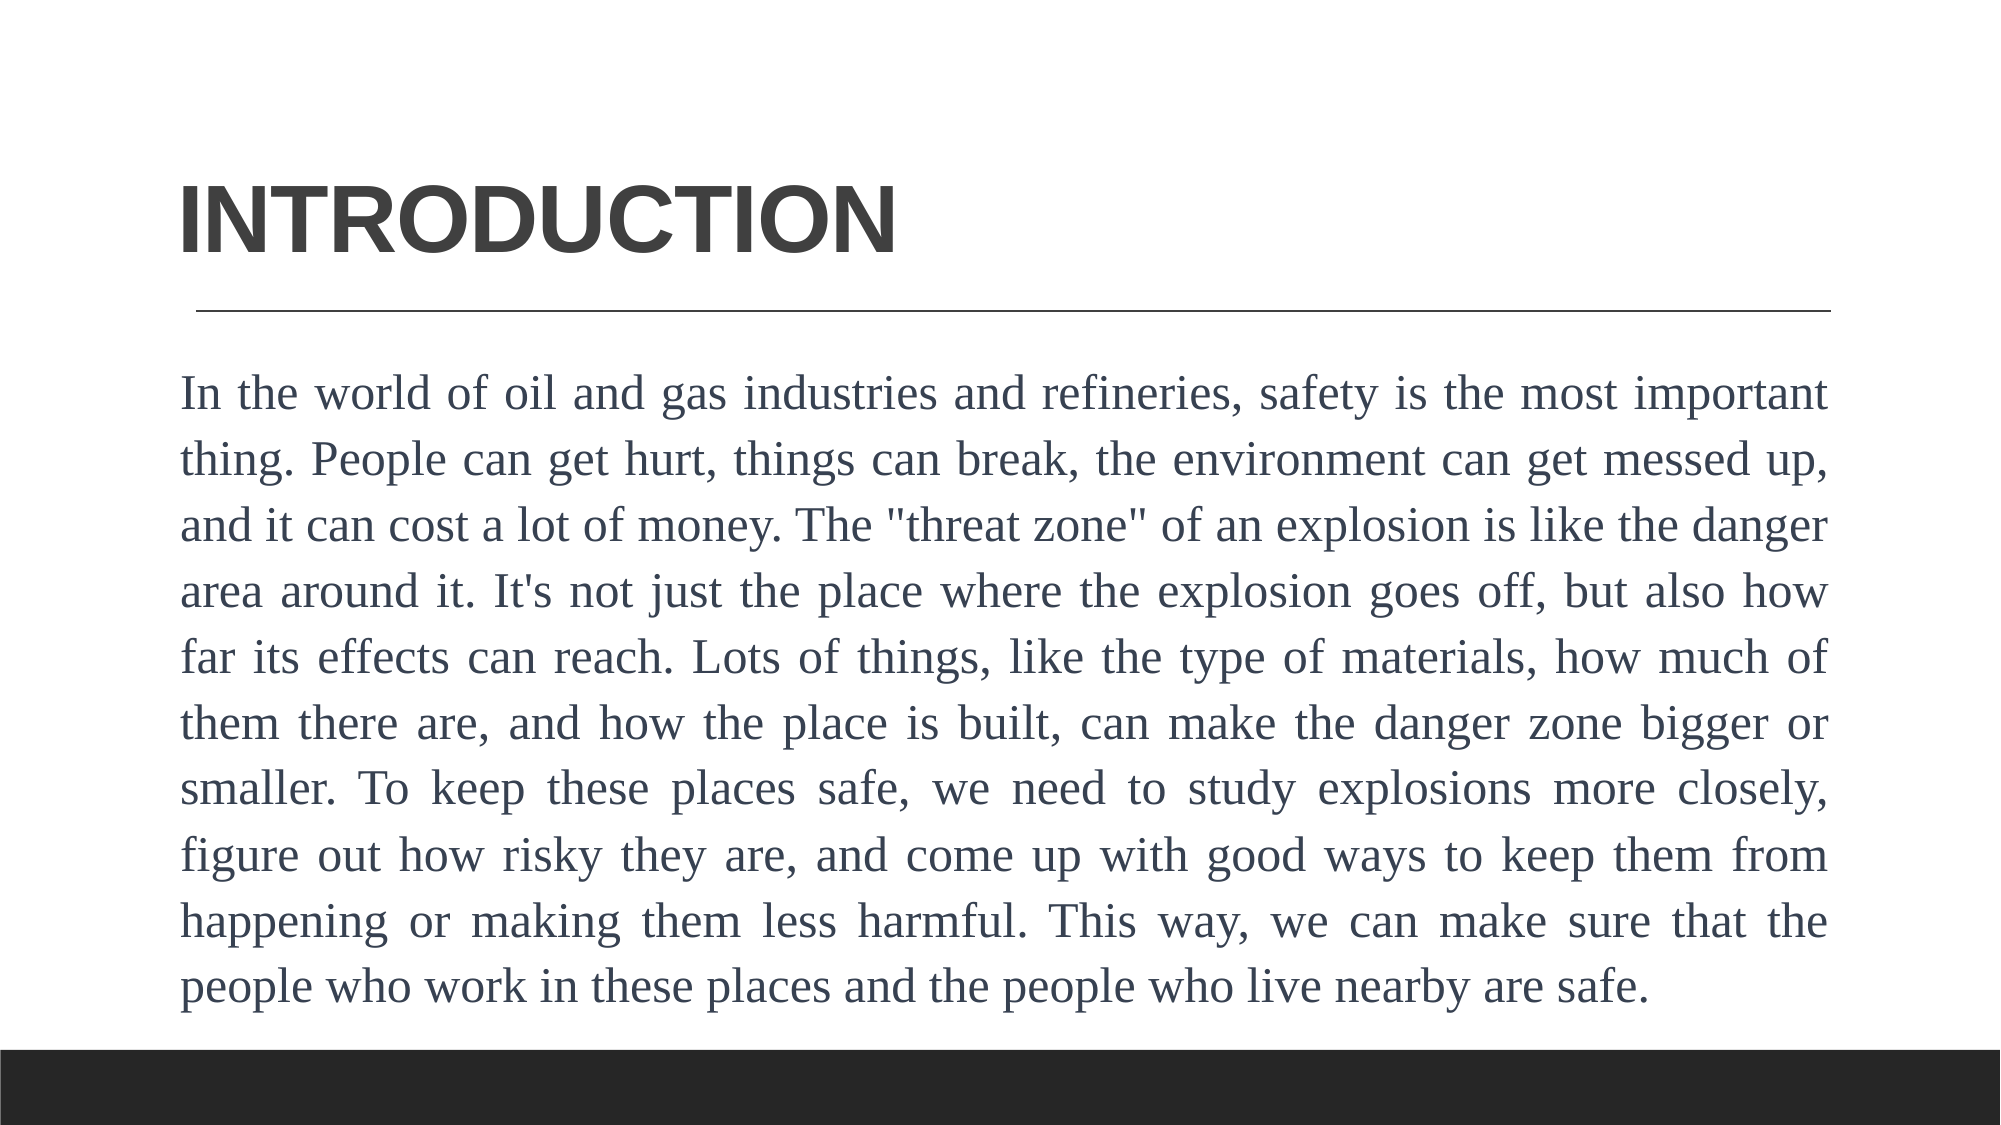

# INTRODUCTION
In the world of oil and gas industries and refineries, safety is the most important thing. People can get hurt, things can break, the environment can get messed up, and it can cost a lot of money. The "threat zone" of an explosion is like the danger area around it. It's not just the place where the explosion goes off, but also how far its effects can reach. Lots of things, like the type of materials, how much of them there are, and how the place is built, can make the danger zone bigger or smaller. To keep these places safe, we need to study explosions more closely, figure out how risky they are, and come up with good ways to keep them from happening or making them less harmful. This way, we can make sure that the people who work in these places and the people who live nearby are safe.